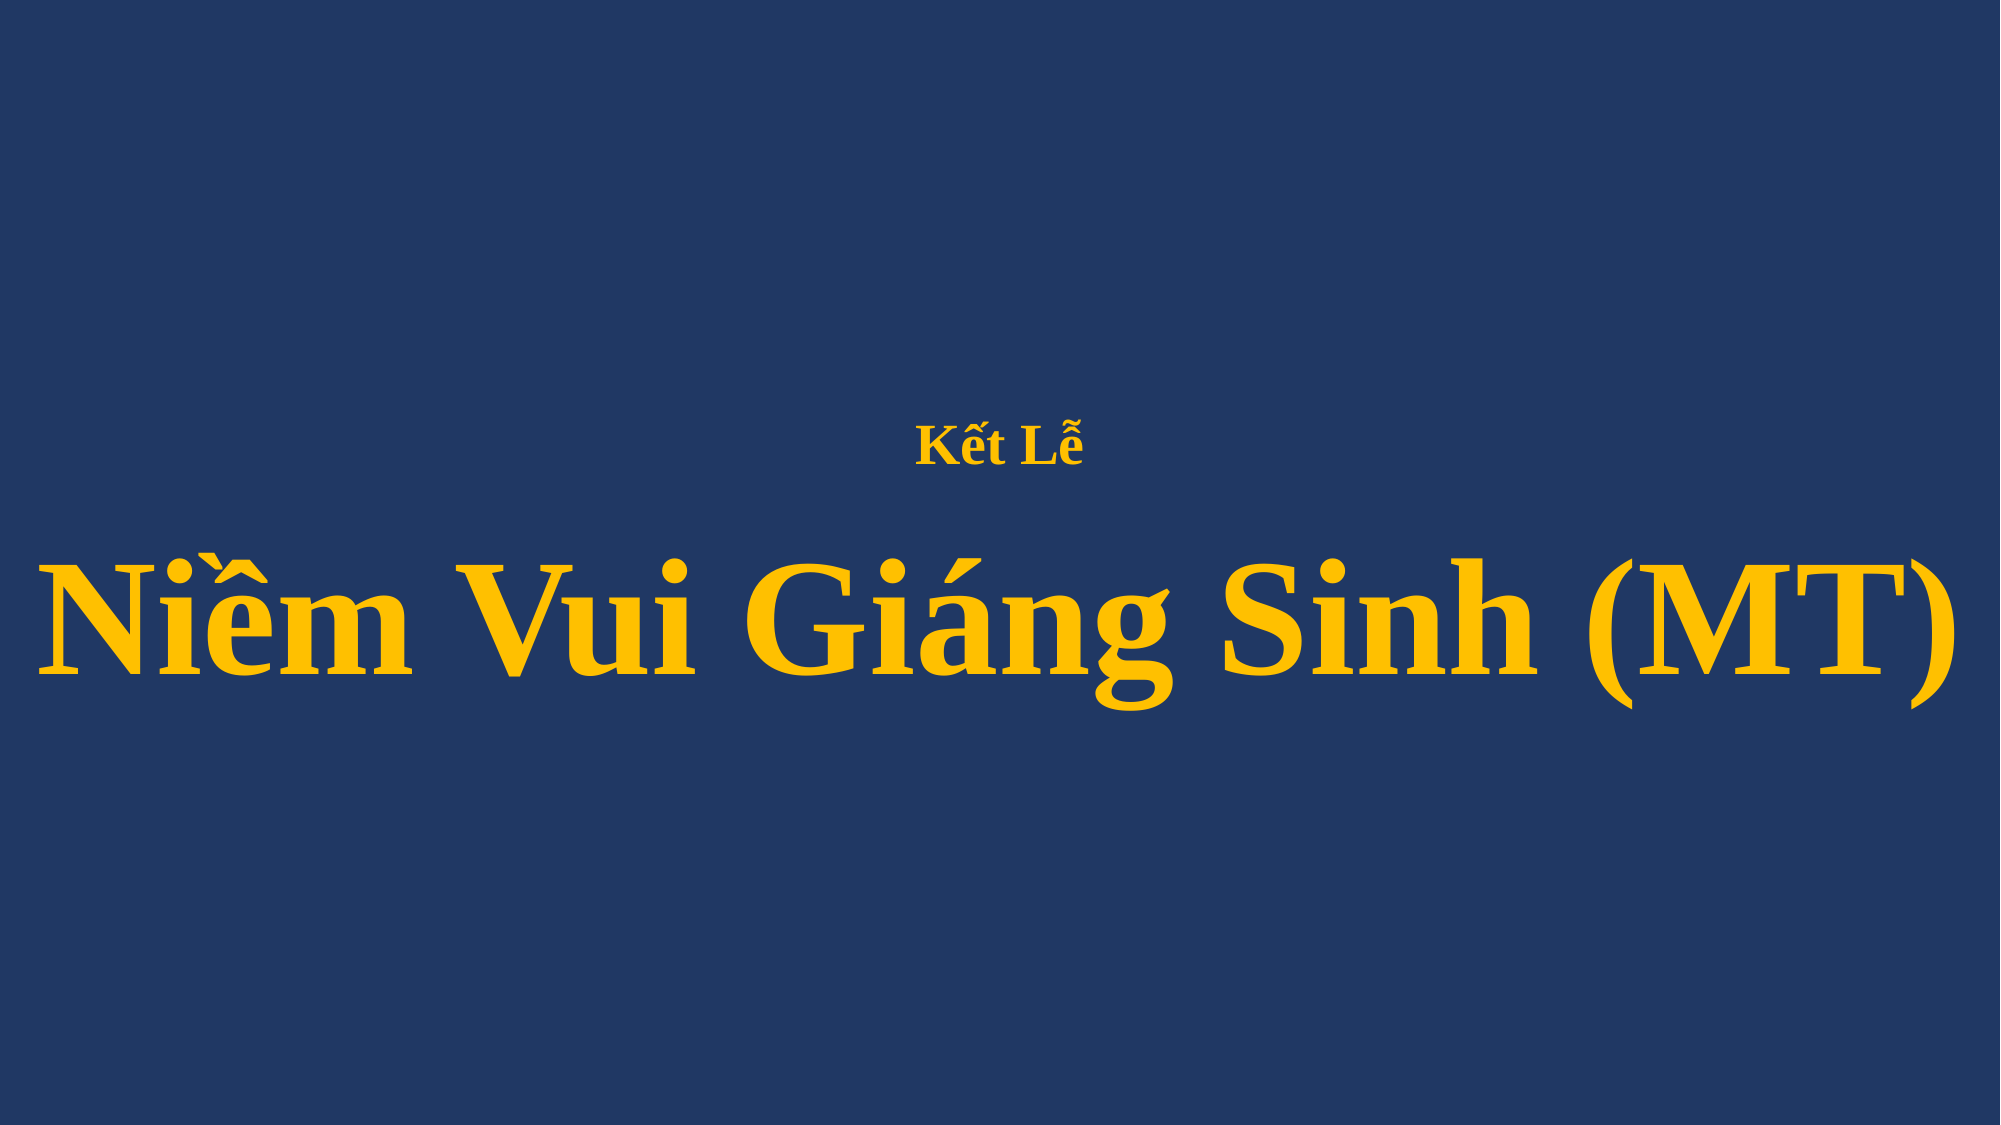

# Kết Lễ Niềm Vui Giáng Sinh (MT)